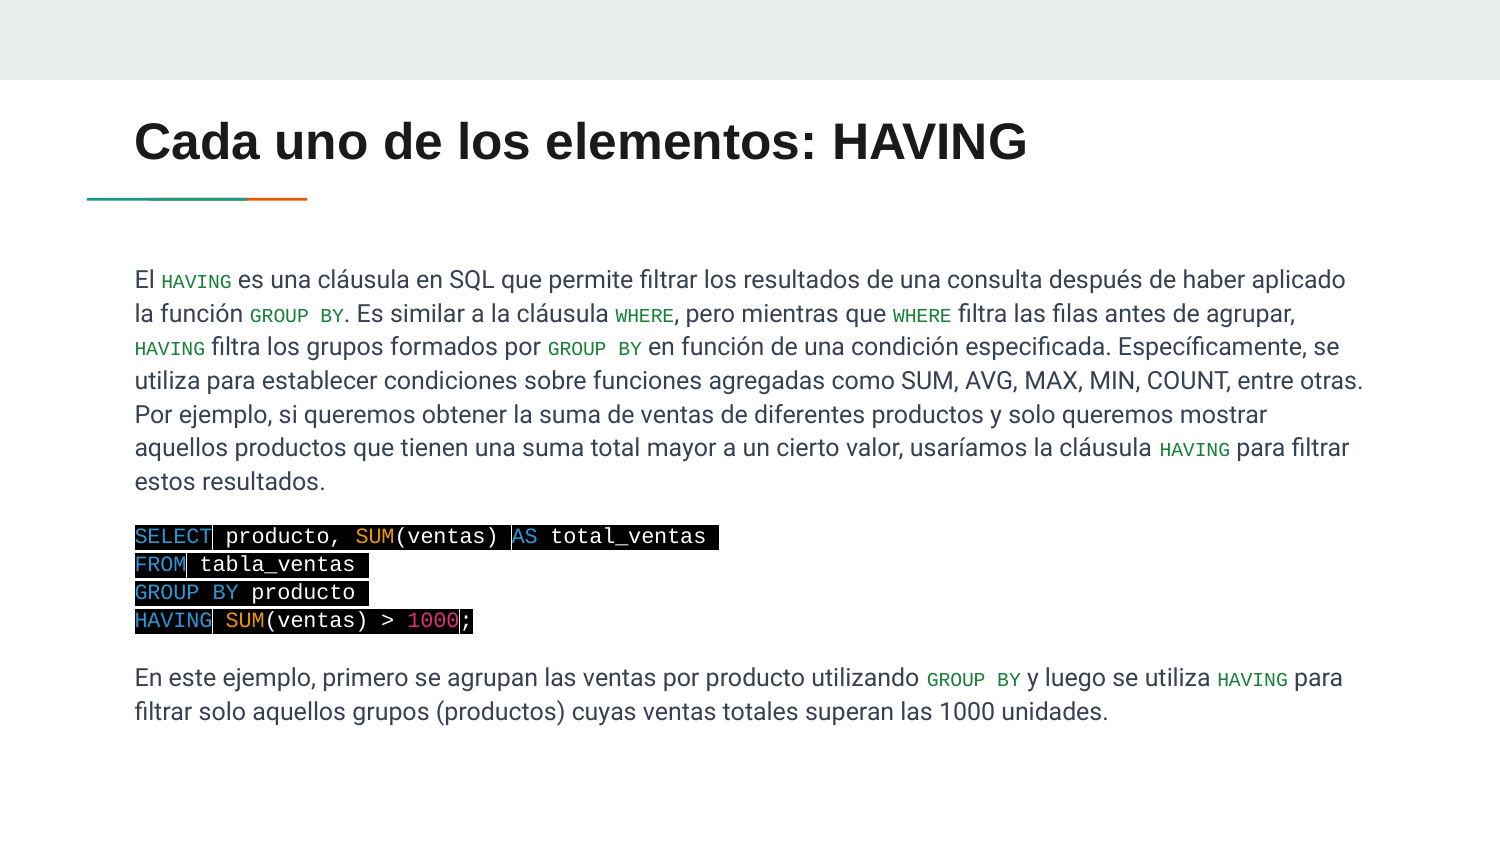

# Cada uno de los elementos: HAVING
El HAVING es una cláusula en SQL que permite filtrar los resultados de una consulta después de haber aplicado la función GROUP BY. Es similar a la cláusula WHERE, pero mientras que WHERE filtra las filas antes de agrupar, HAVING filtra los grupos formados por GROUP BY en función de una condición especificada. Específicamente, se utiliza para establecer condiciones sobre funciones agregadas como SUM, AVG, MAX, MIN, COUNT, entre otras. Por ejemplo, si queremos obtener la suma de ventas de diferentes productos y solo queremos mostrar aquellos productos que tienen una suma total mayor a un cierto valor, usaríamos la cláusula HAVING para filtrar estos resultados.
SELECT producto, SUM(ventas) AS total_ventas
FROM tabla_ventas
GROUP BY producto
HAVING SUM(ventas) > 1000;
En este ejemplo, primero se agrupan las ventas por producto utilizando GROUP BY y luego se utiliza HAVING para filtrar solo aquellos grupos (productos) cuyas ventas totales superan las 1000 unidades.